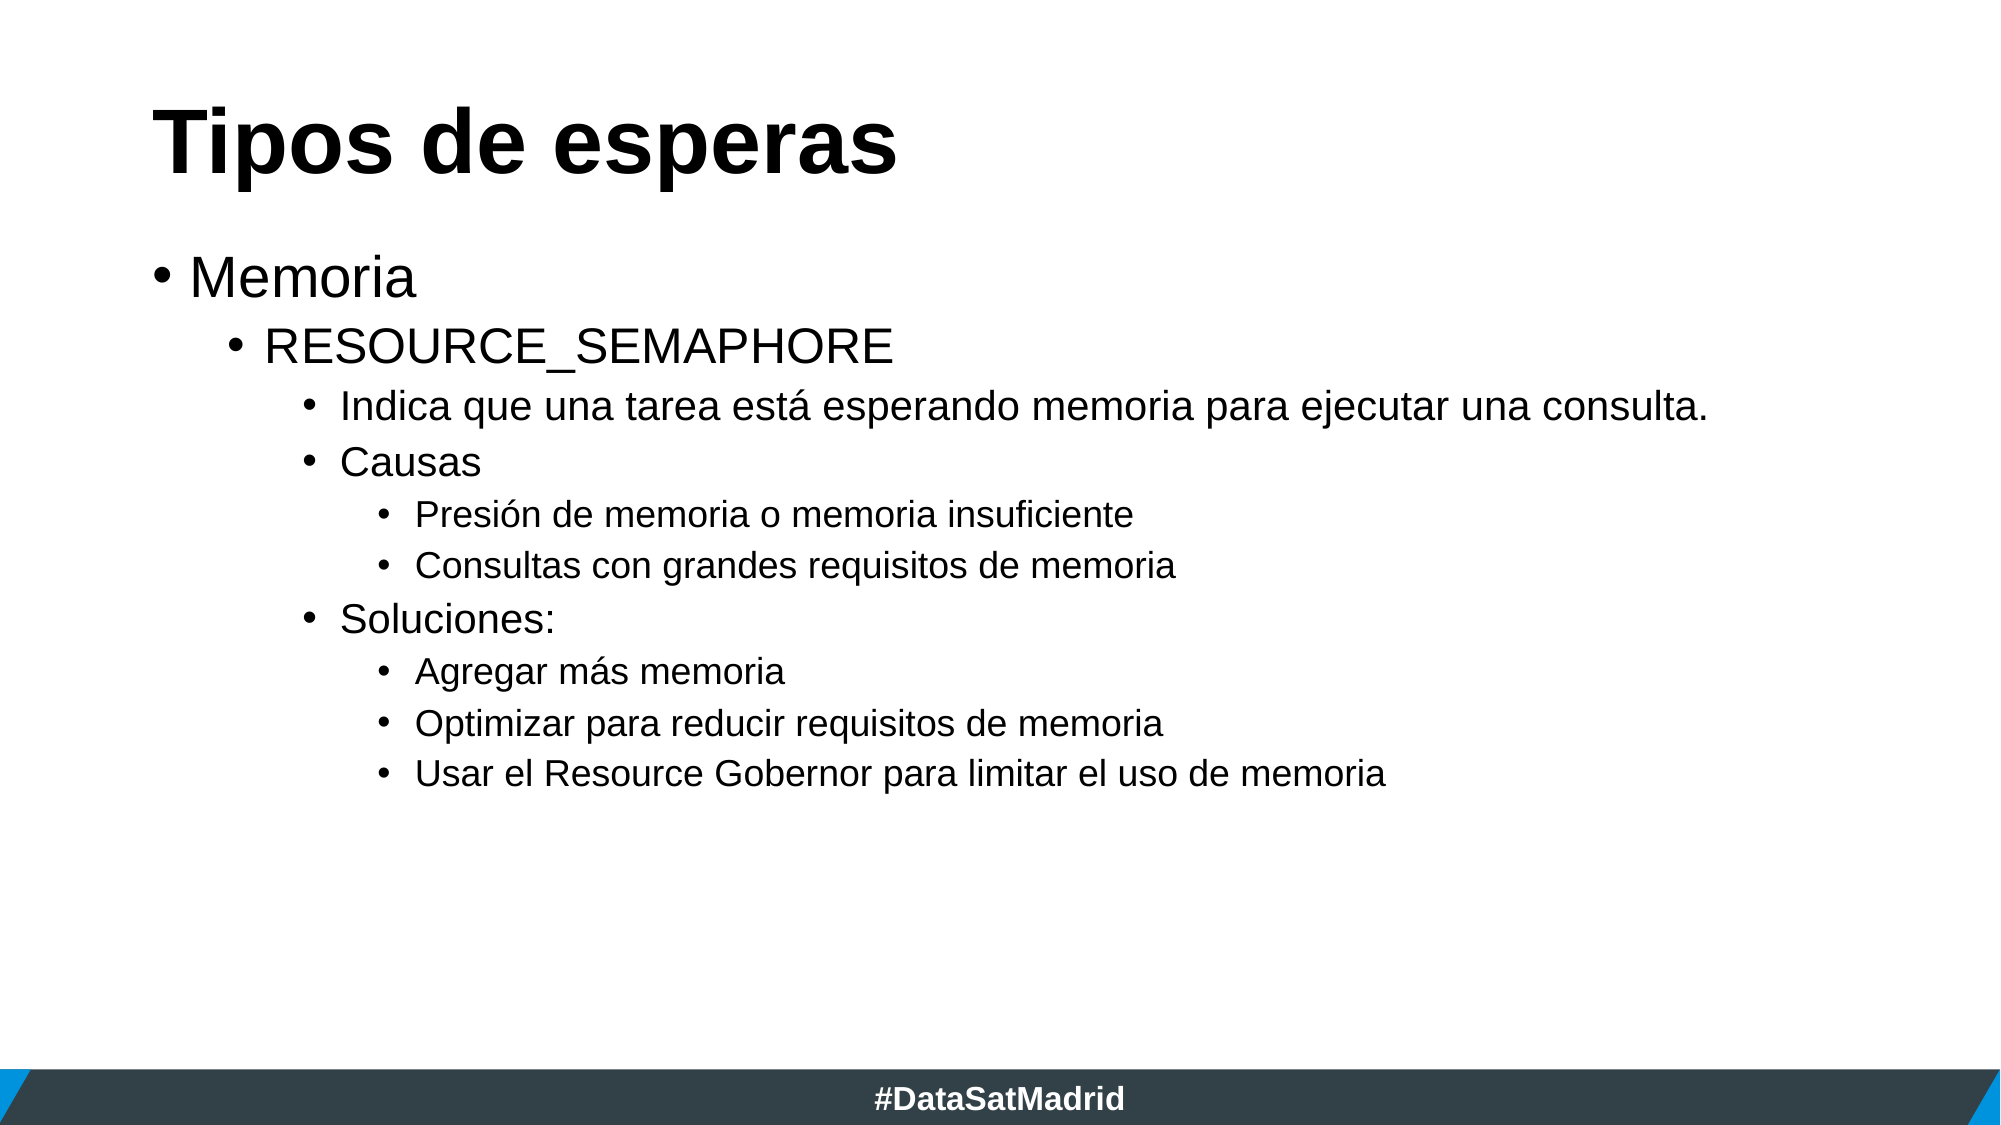

# Tipos de esperas
Memoria
RESOURCE_SEMAPHORE
Indica que una tarea está esperando memoria para ejecutar una consulta.
Causas
Presión de memoria o memoria insuficiente
Consultas con grandes requisitos de memoria
Soluciones:
Agregar más memoria
Optimizar para reducir requisitos de memoria
Usar el Resource Gobernor para limitar el uso de memoria